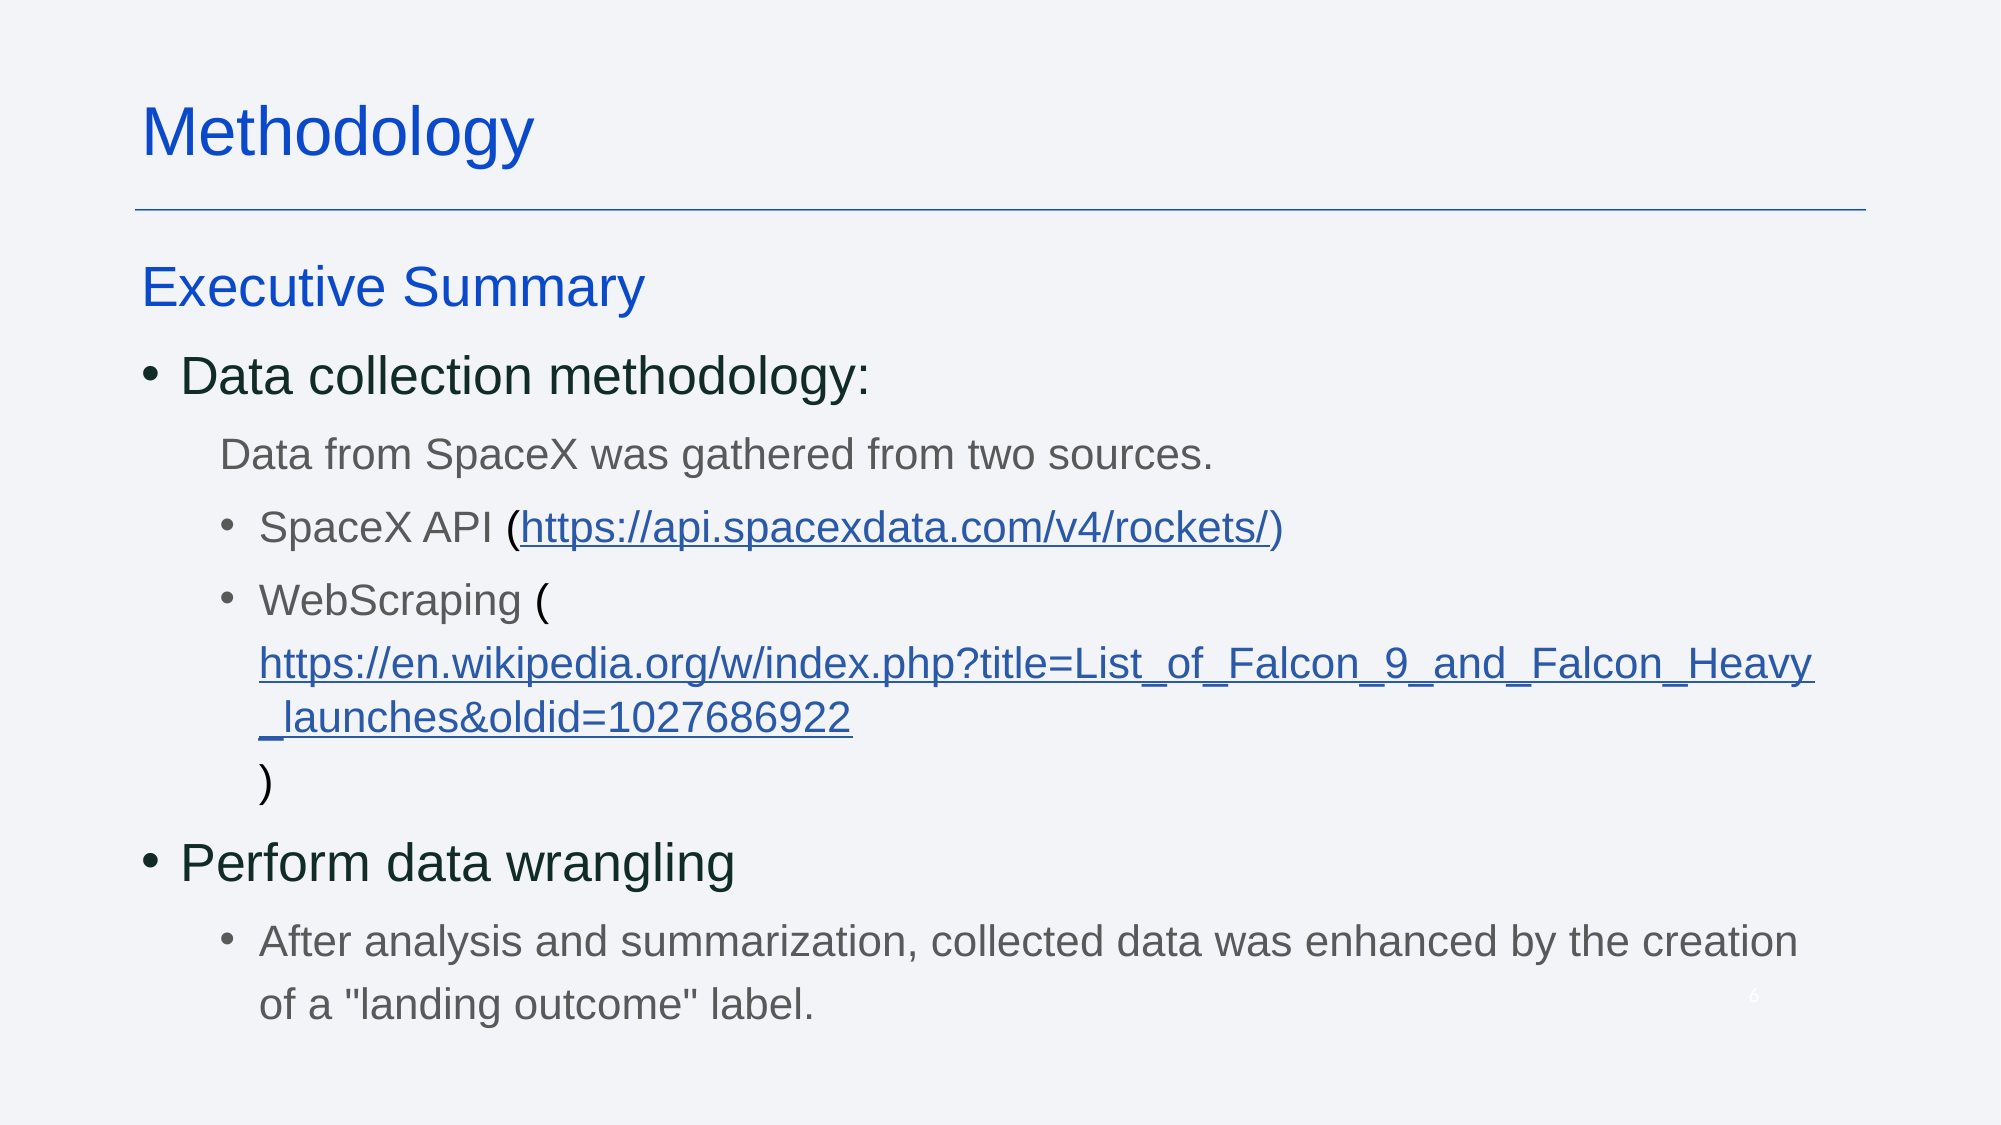

Methodology
Executive Summary
Data collection methodology:
Data from SpaceX was gathered from two sources.
SpaceX API (https://api.spacexdata.com/v4/rockets/)
WebScraping (https://en.wikipedia.org/w/index.php?title=List_of_Falcon_9_and_Falcon_Heavy_launches&oldid=1027686922)
Perform data wrangling
After analysis and summarization, collected data was enhanced by the creation of a "landing outcome" label.

6